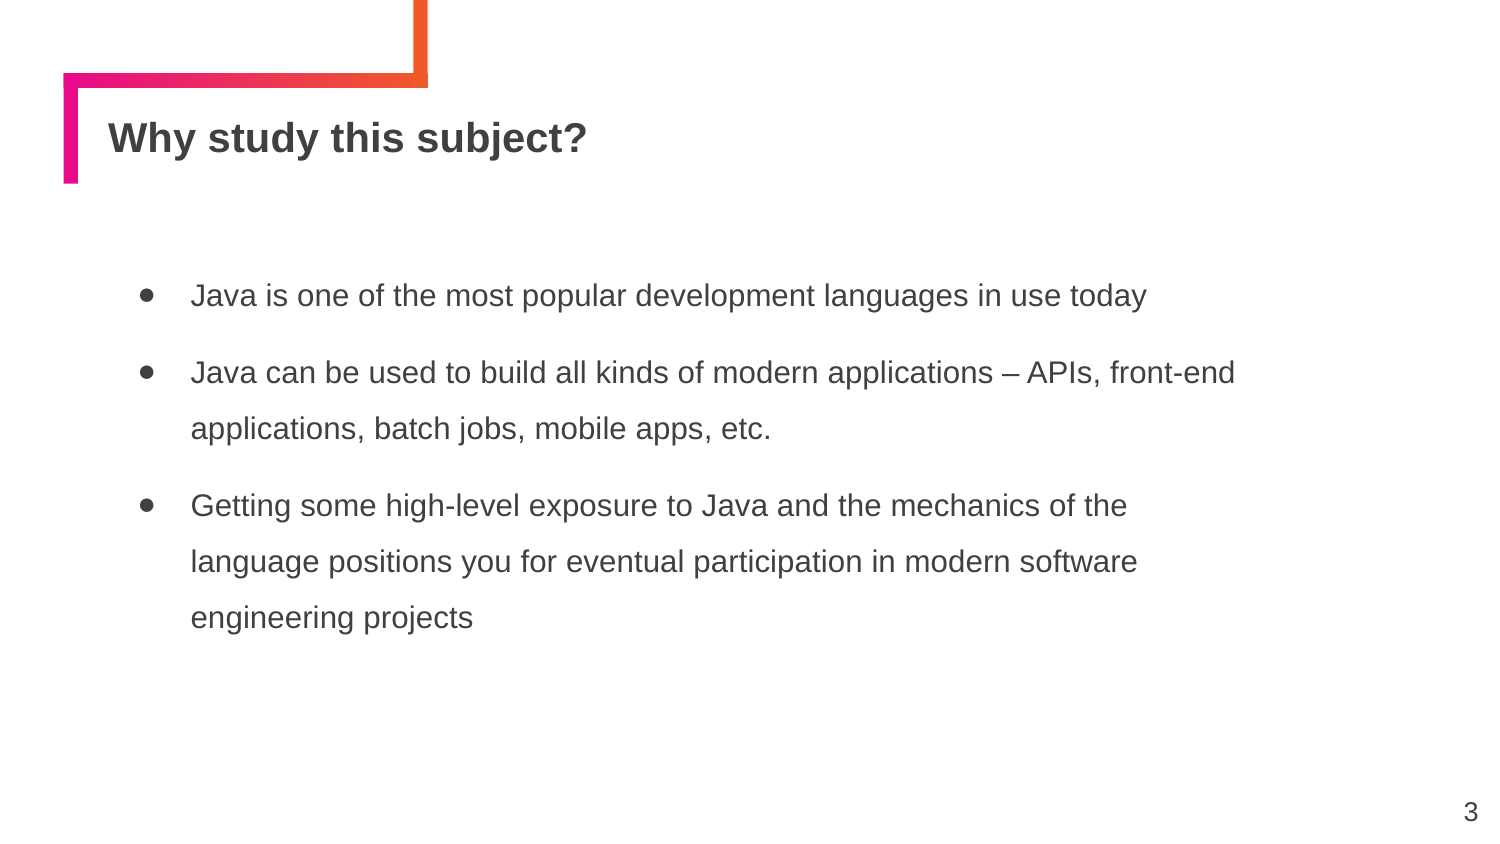

# Why study this subject?

Java is one of the most popular development languages in use today
Java can be used to build all kinds of modern applications – APIs, front-end applications, batch jobs, mobile apps, etc.
Getting some high-level exposure to Java and the mechanics of the language positions you for eventual participation in modern software engineering projects
3